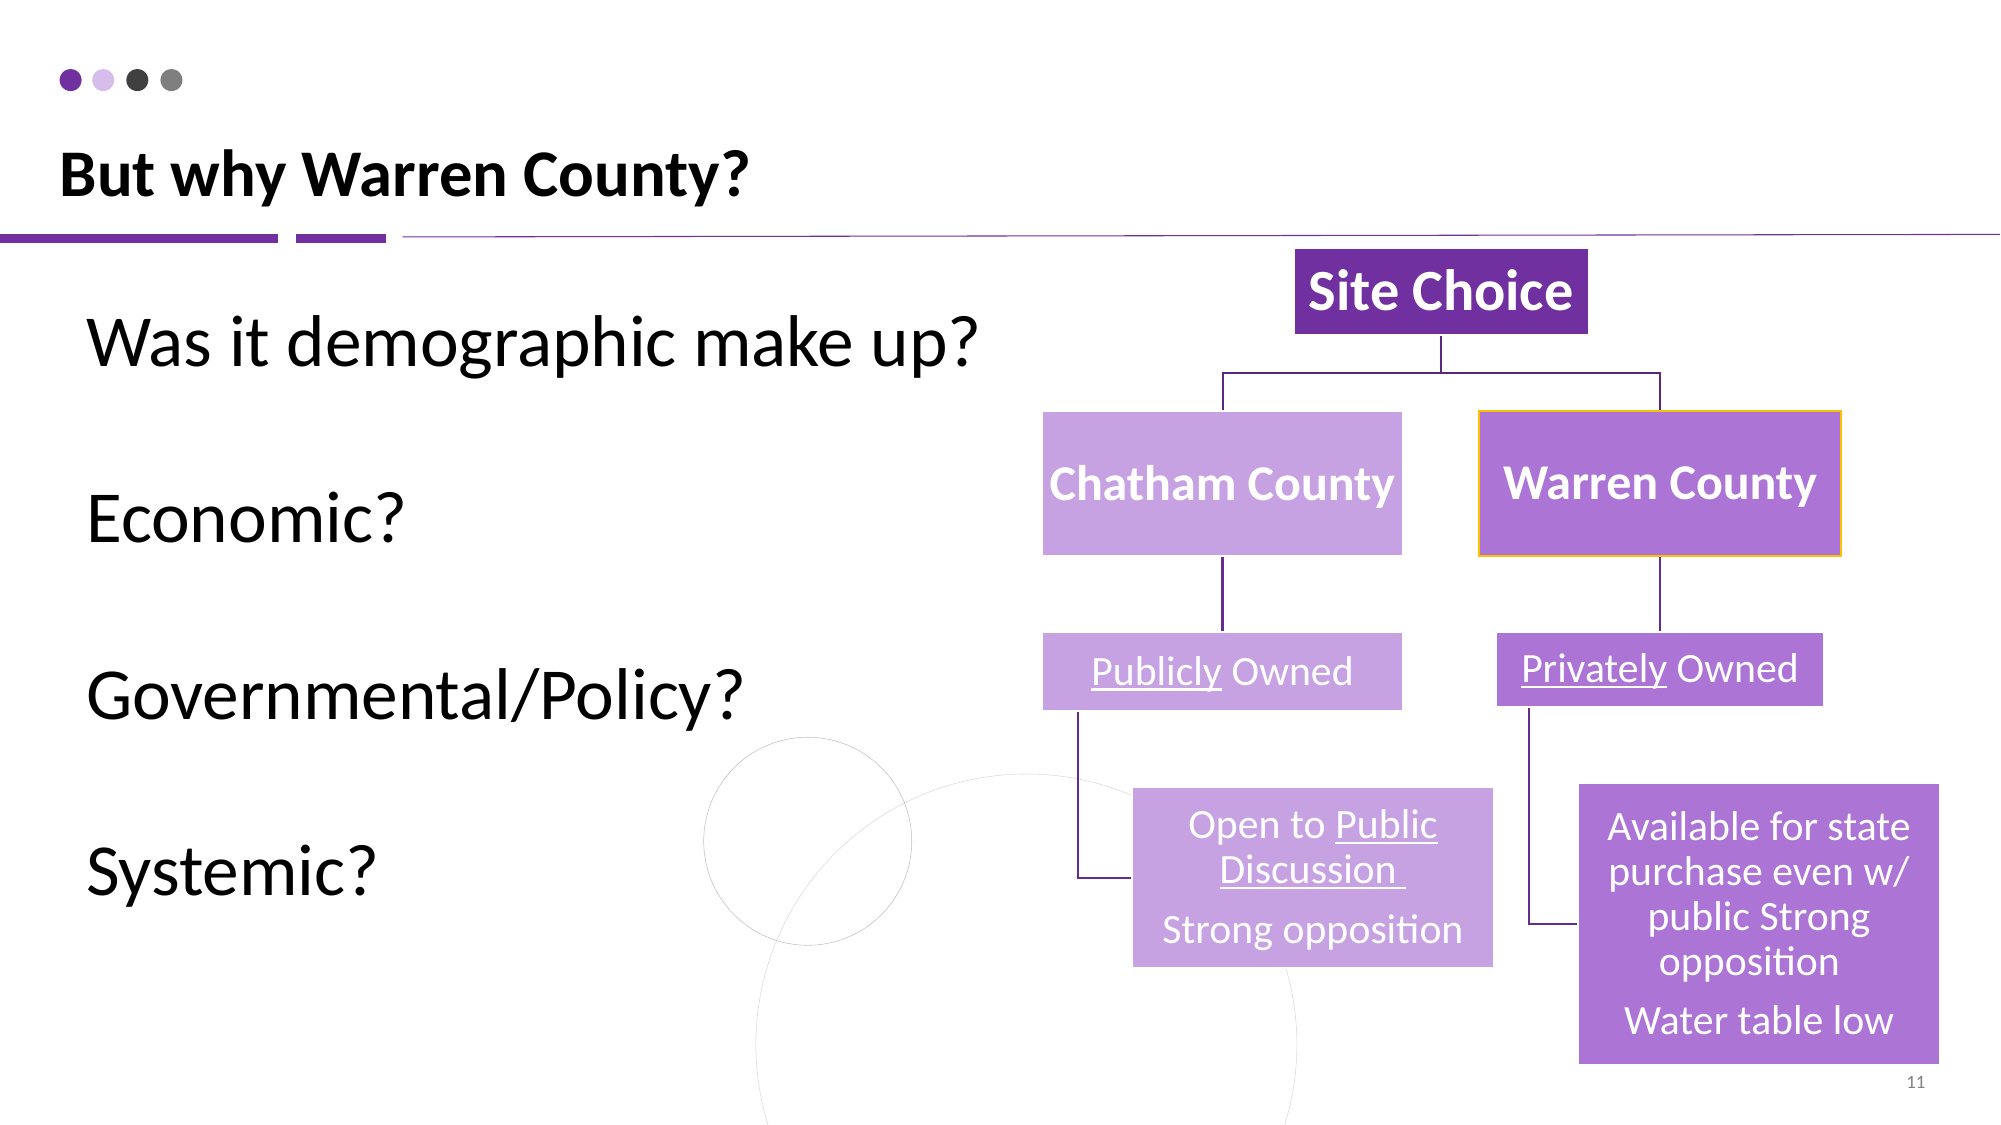

# But why Warren County?
Site Choice
Chatham County
Publicly Owned
Open to Public Discussion
Strong opposition
Warren County
Privately Owned
Available for state purchase even w/ public Strong opposition
Water table low
Was it demographic make up?

Economic?

Governmental/Policy?

Systemic?

11